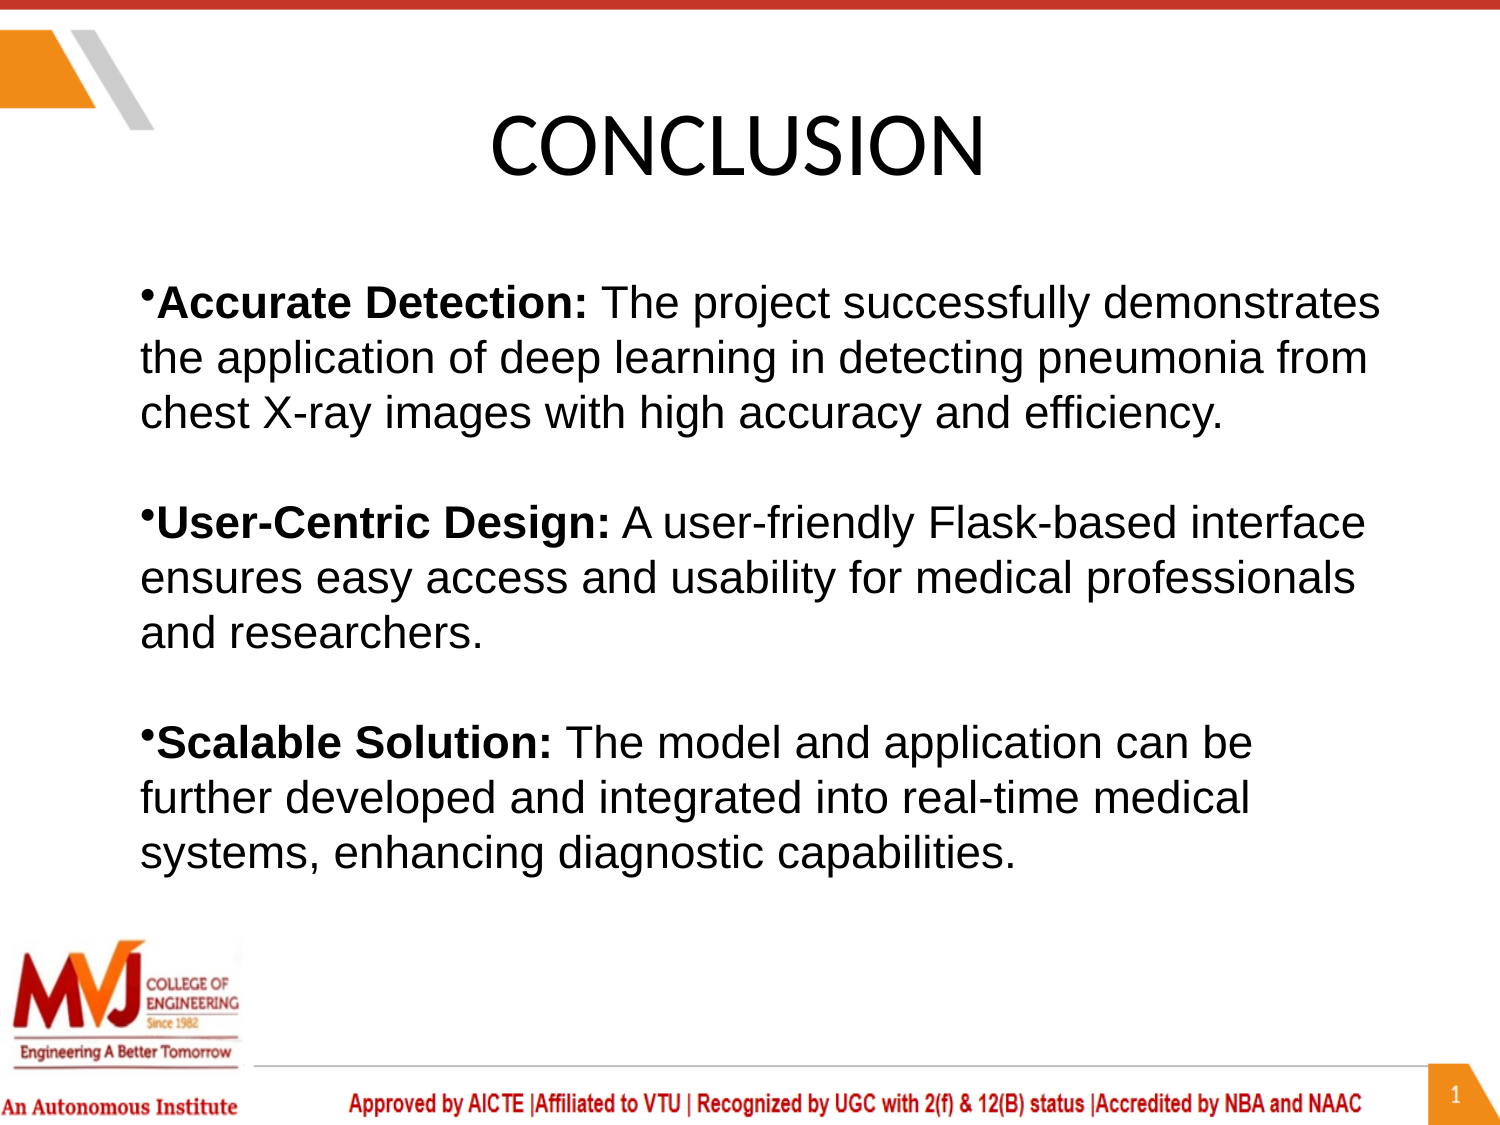

# CONCLUSION
Accurate Detection: The project successfully demonstrates the application of deep learning in detecting pneumonia from chest X-ray images with high accuracy and efficiency.

User-Centric Design: A user-friendly Flask-based interface ensures easy access and usability for medical professionals and researchers.

Scalable Solution: The model and application can be further developed and integrated into real-time medical systems, enhancing diagnostic capabilities.